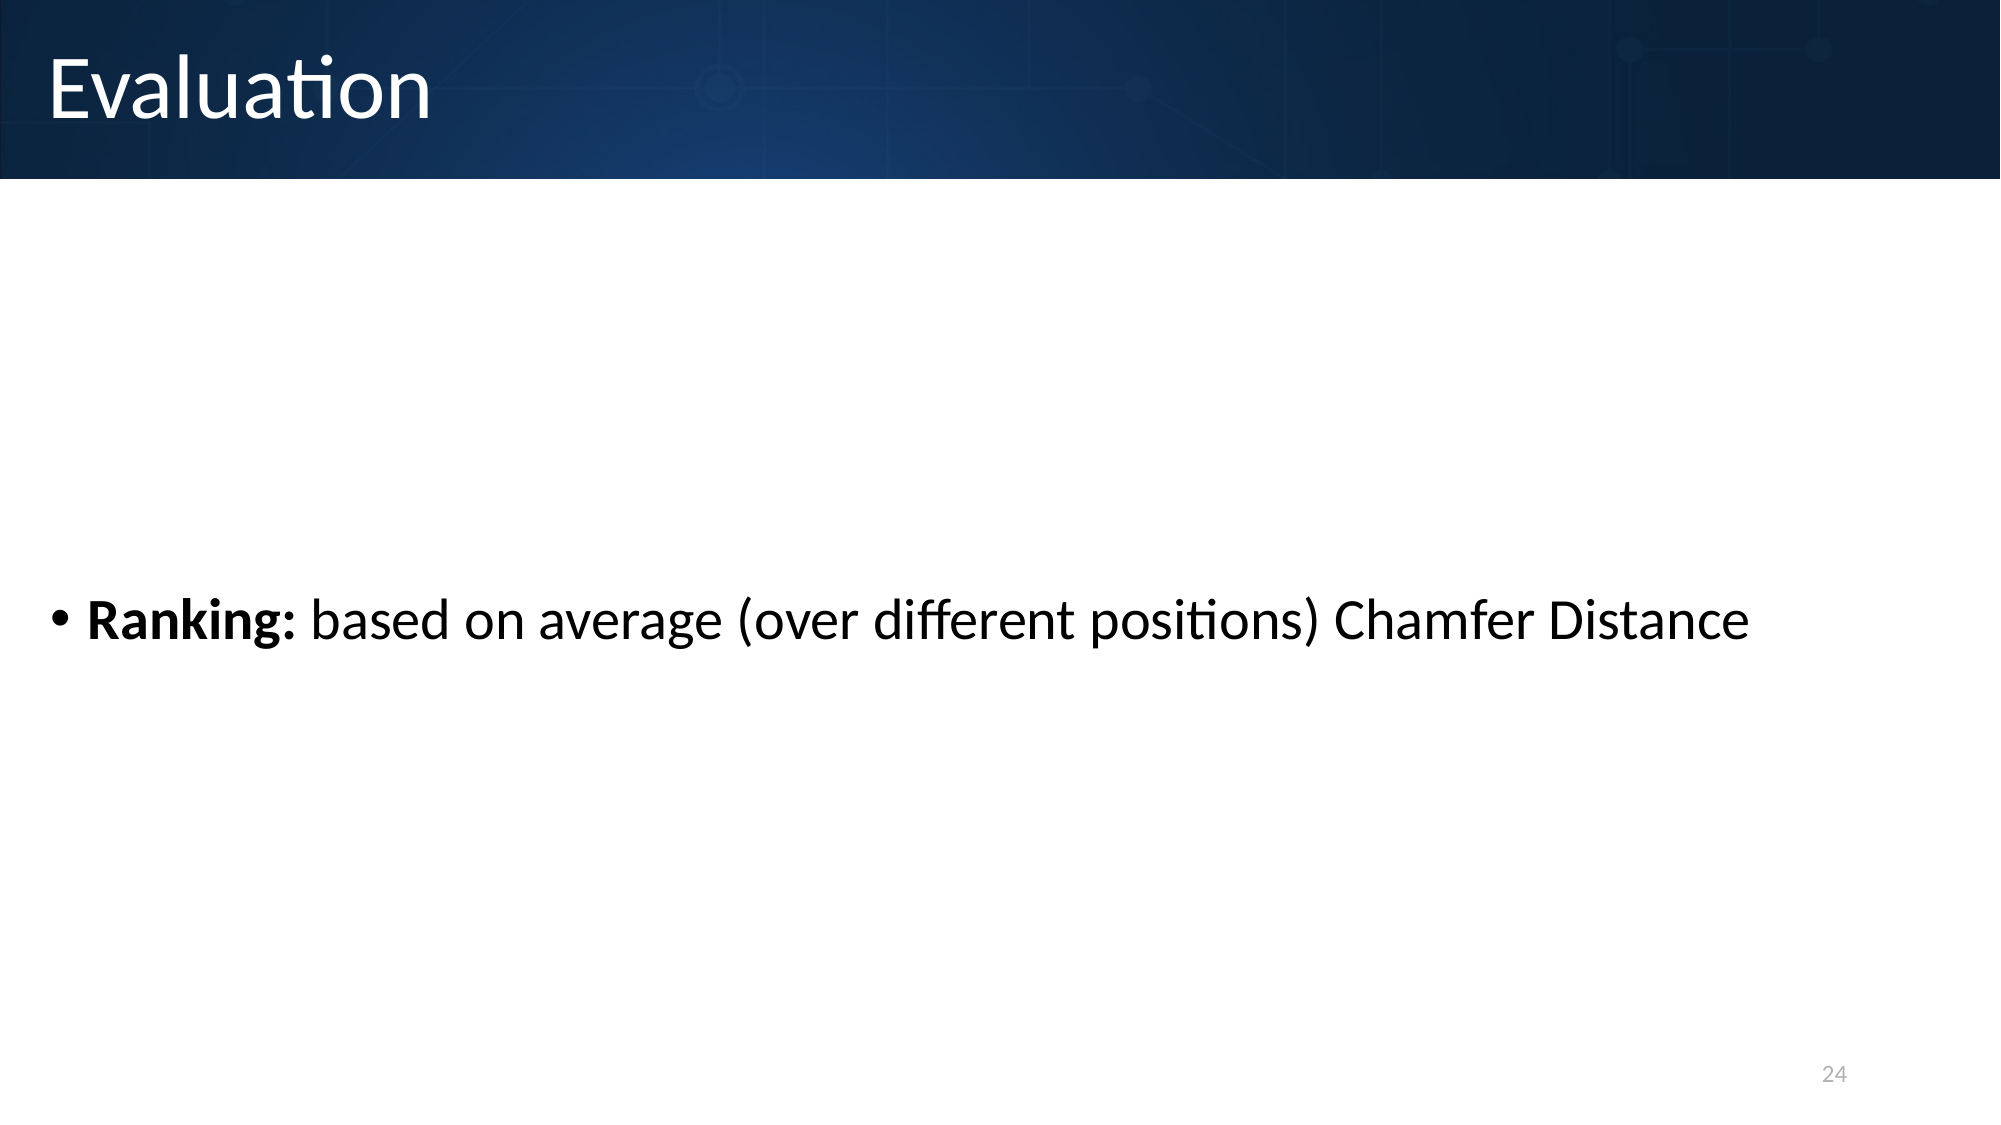

# Evaluation
Ranking: based on average (over different positions) Chamfer Distance
24